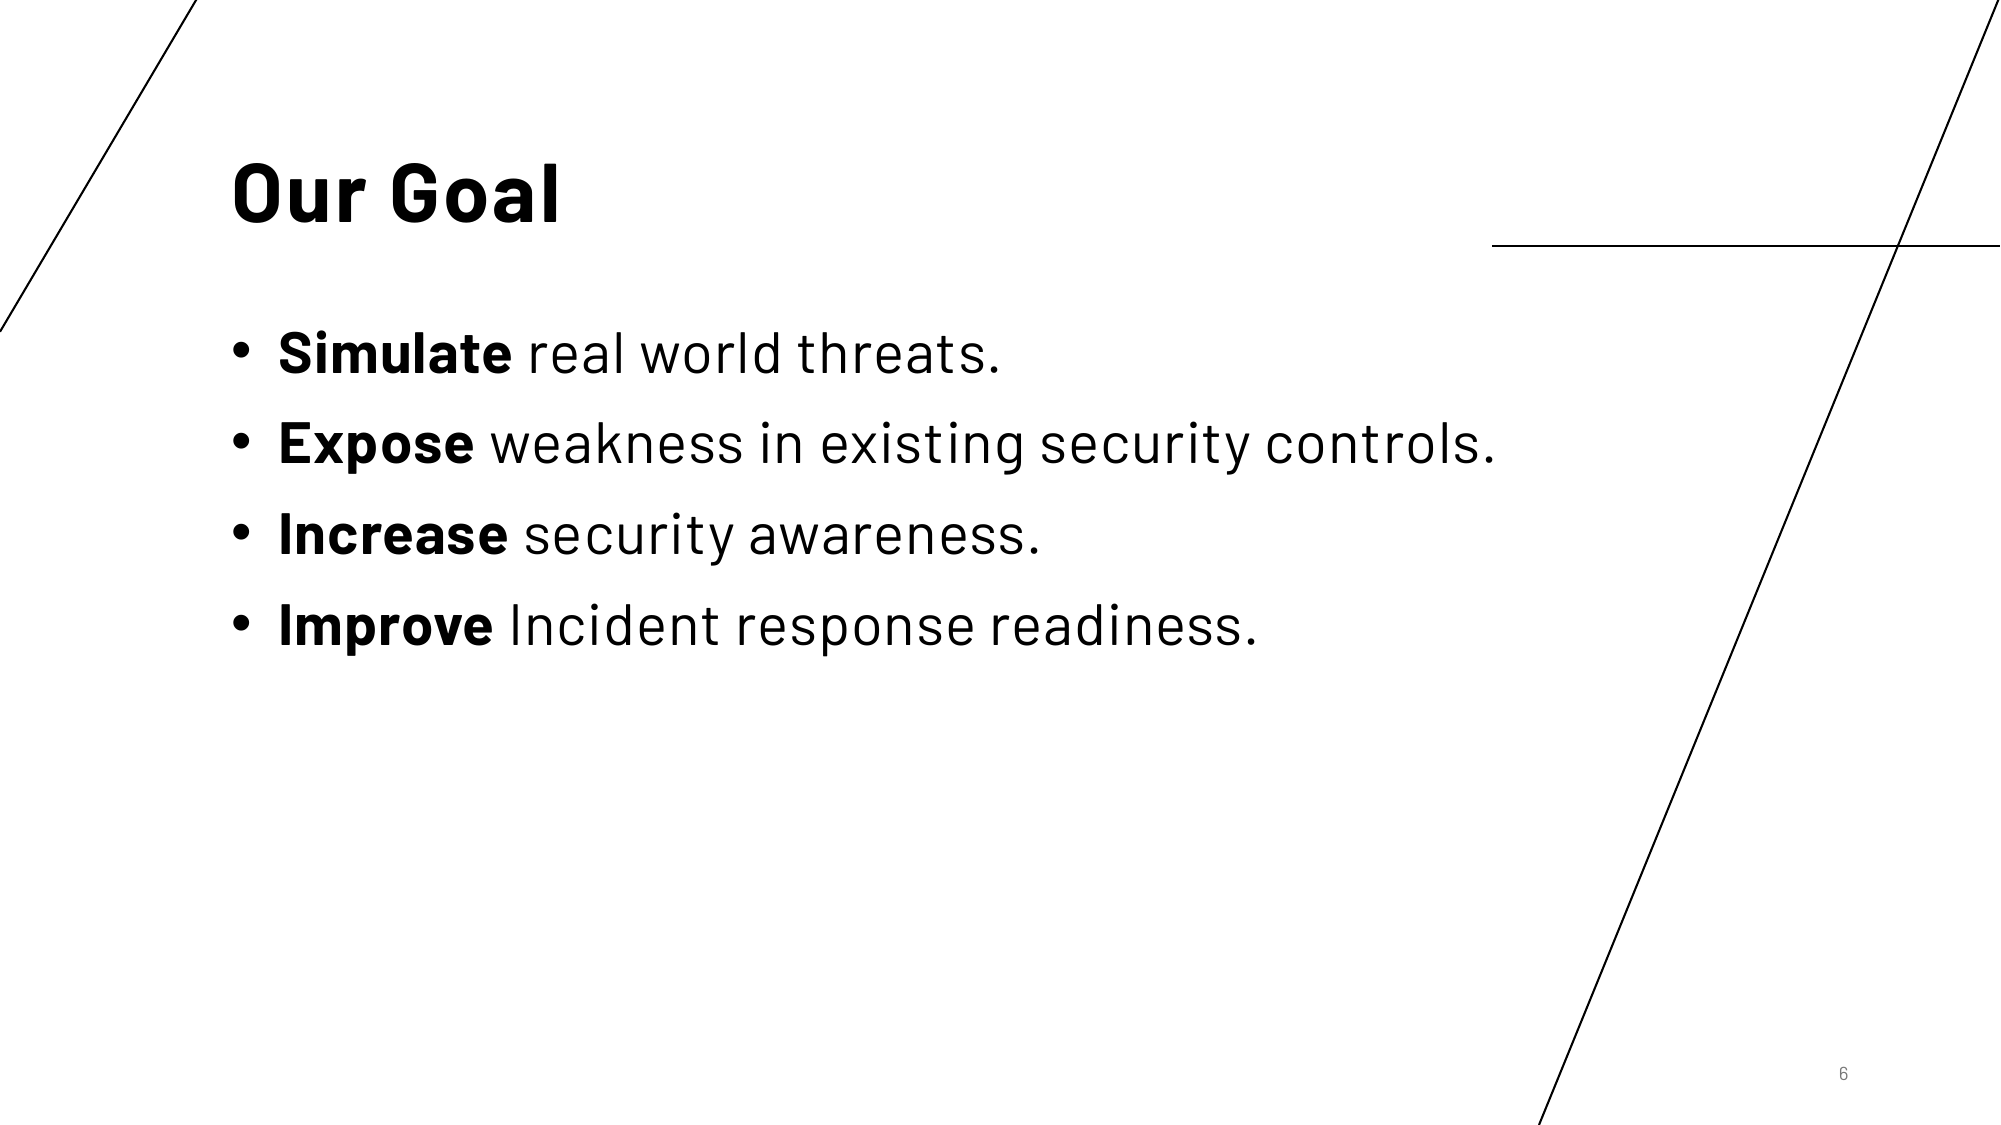

# Our Goal
Simulate real world threats.
Expose weakness in existing security controls.
Increase security awareness.
Improve Incident response readiness.

6